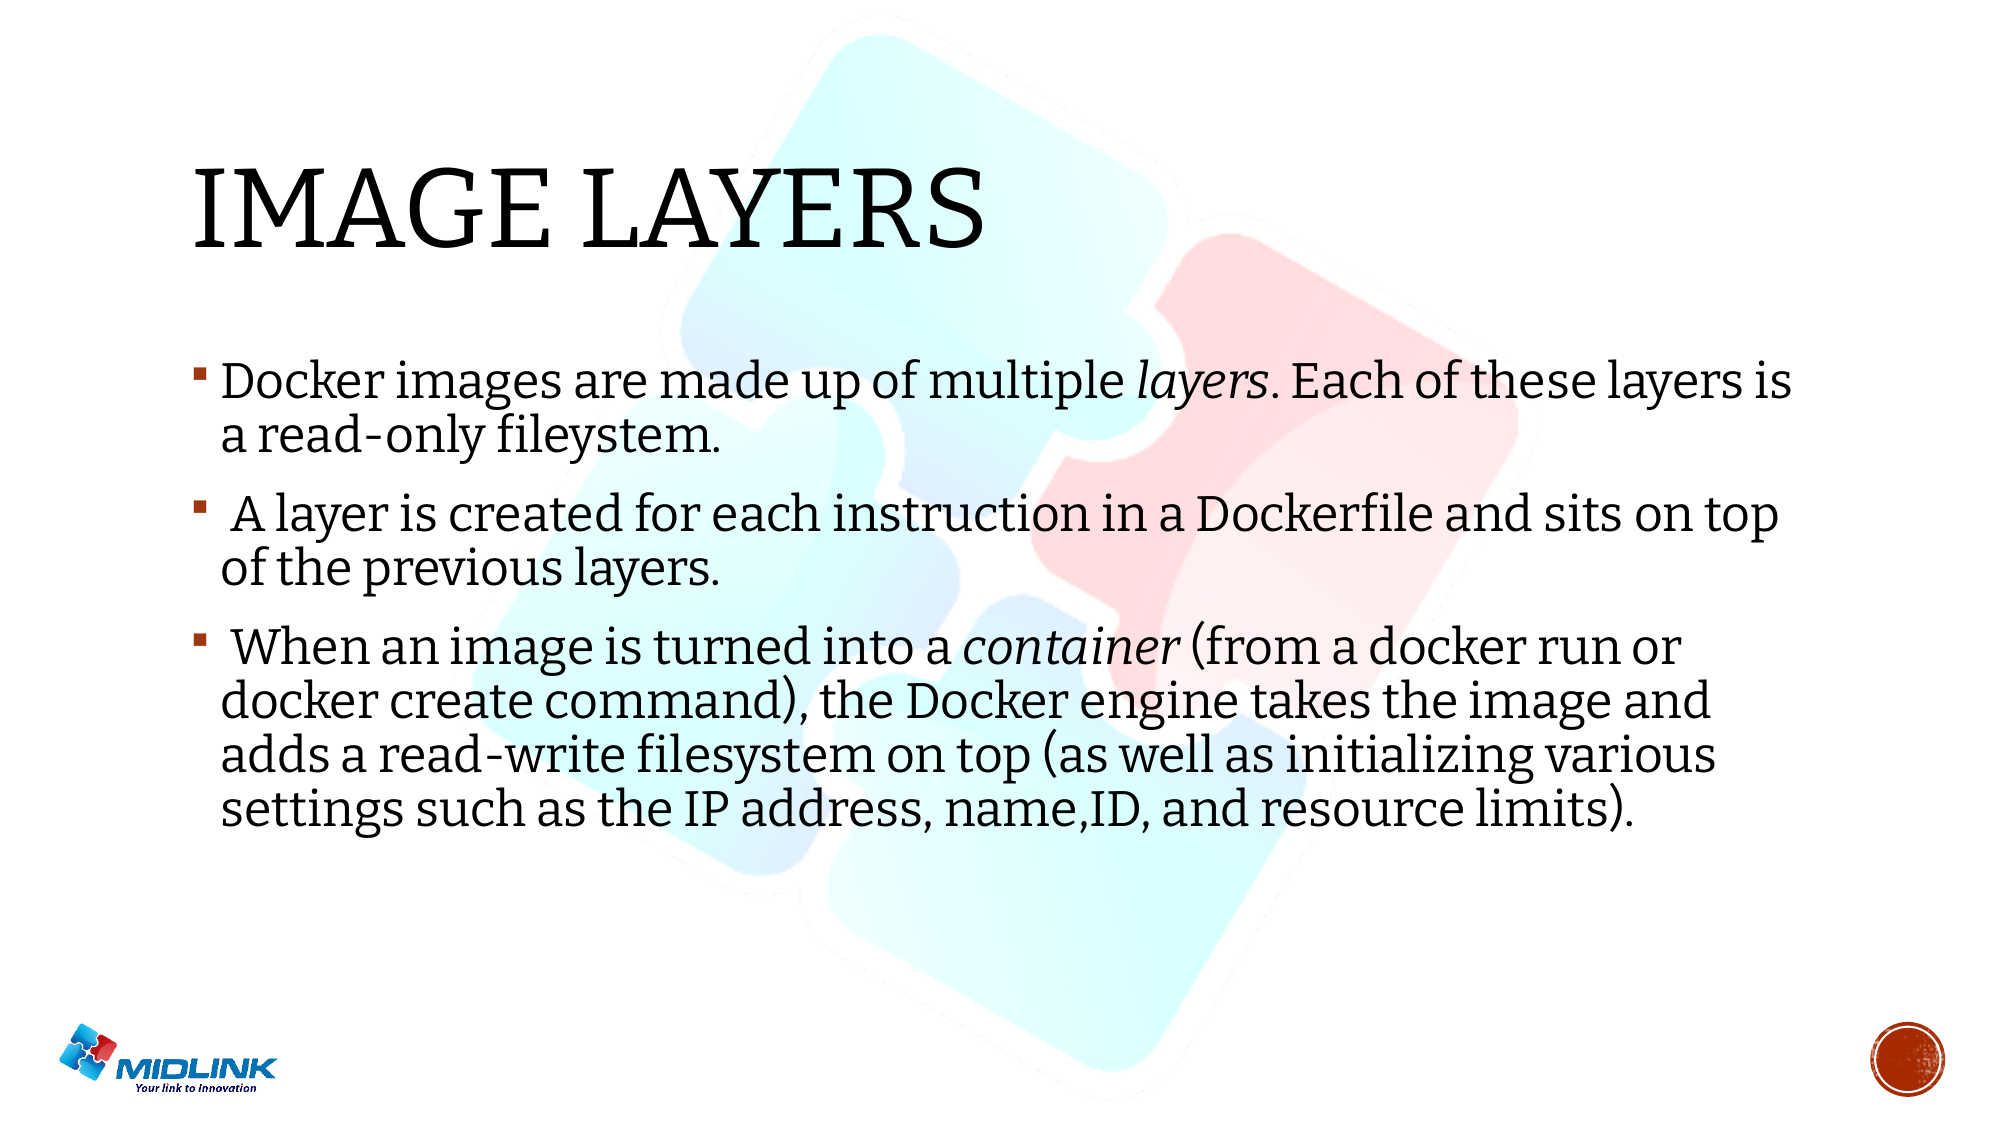

# Image layers
Docker images are made up of multiple layers. Each of these layers is a read-only fileystem.
 A layer is created for each instruction in a Dockerfile and sits on top of the previous layers.
 When an image is turned into a container (from a docker run or
docker create command), the Docker engine takes the image and adds a read-write filesystem on top (as well as initializing various settings such as the IP address, name,ID, and resource limits).